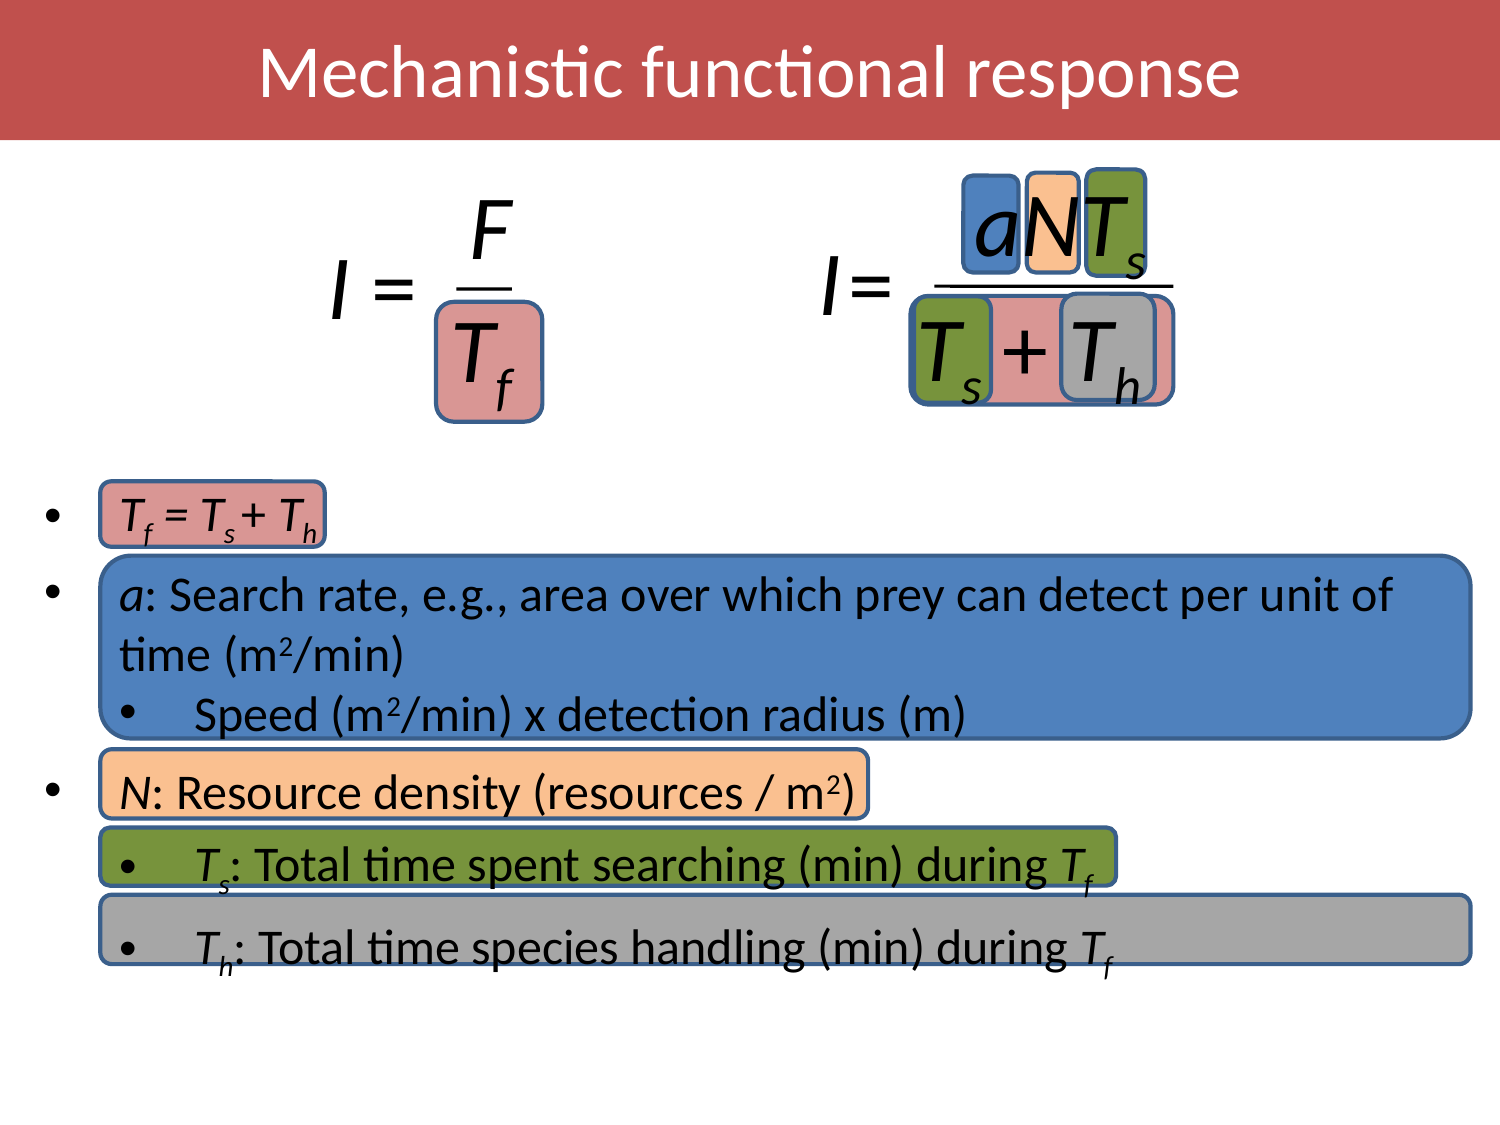

Mechanistic functional response

 	    aNTs
F

I
=
I =
Ts + Th
Tf

Tf = Ts + Th

a: Search rate, e.g., area over which prey can detect per unit of time (m2/min)
Speed (m2/min) x detection radius (m)

N: Resource density (resources / m2)

Ts: Total time spent searching (min) during Tf

Th: Total time species handling (min) during Tf